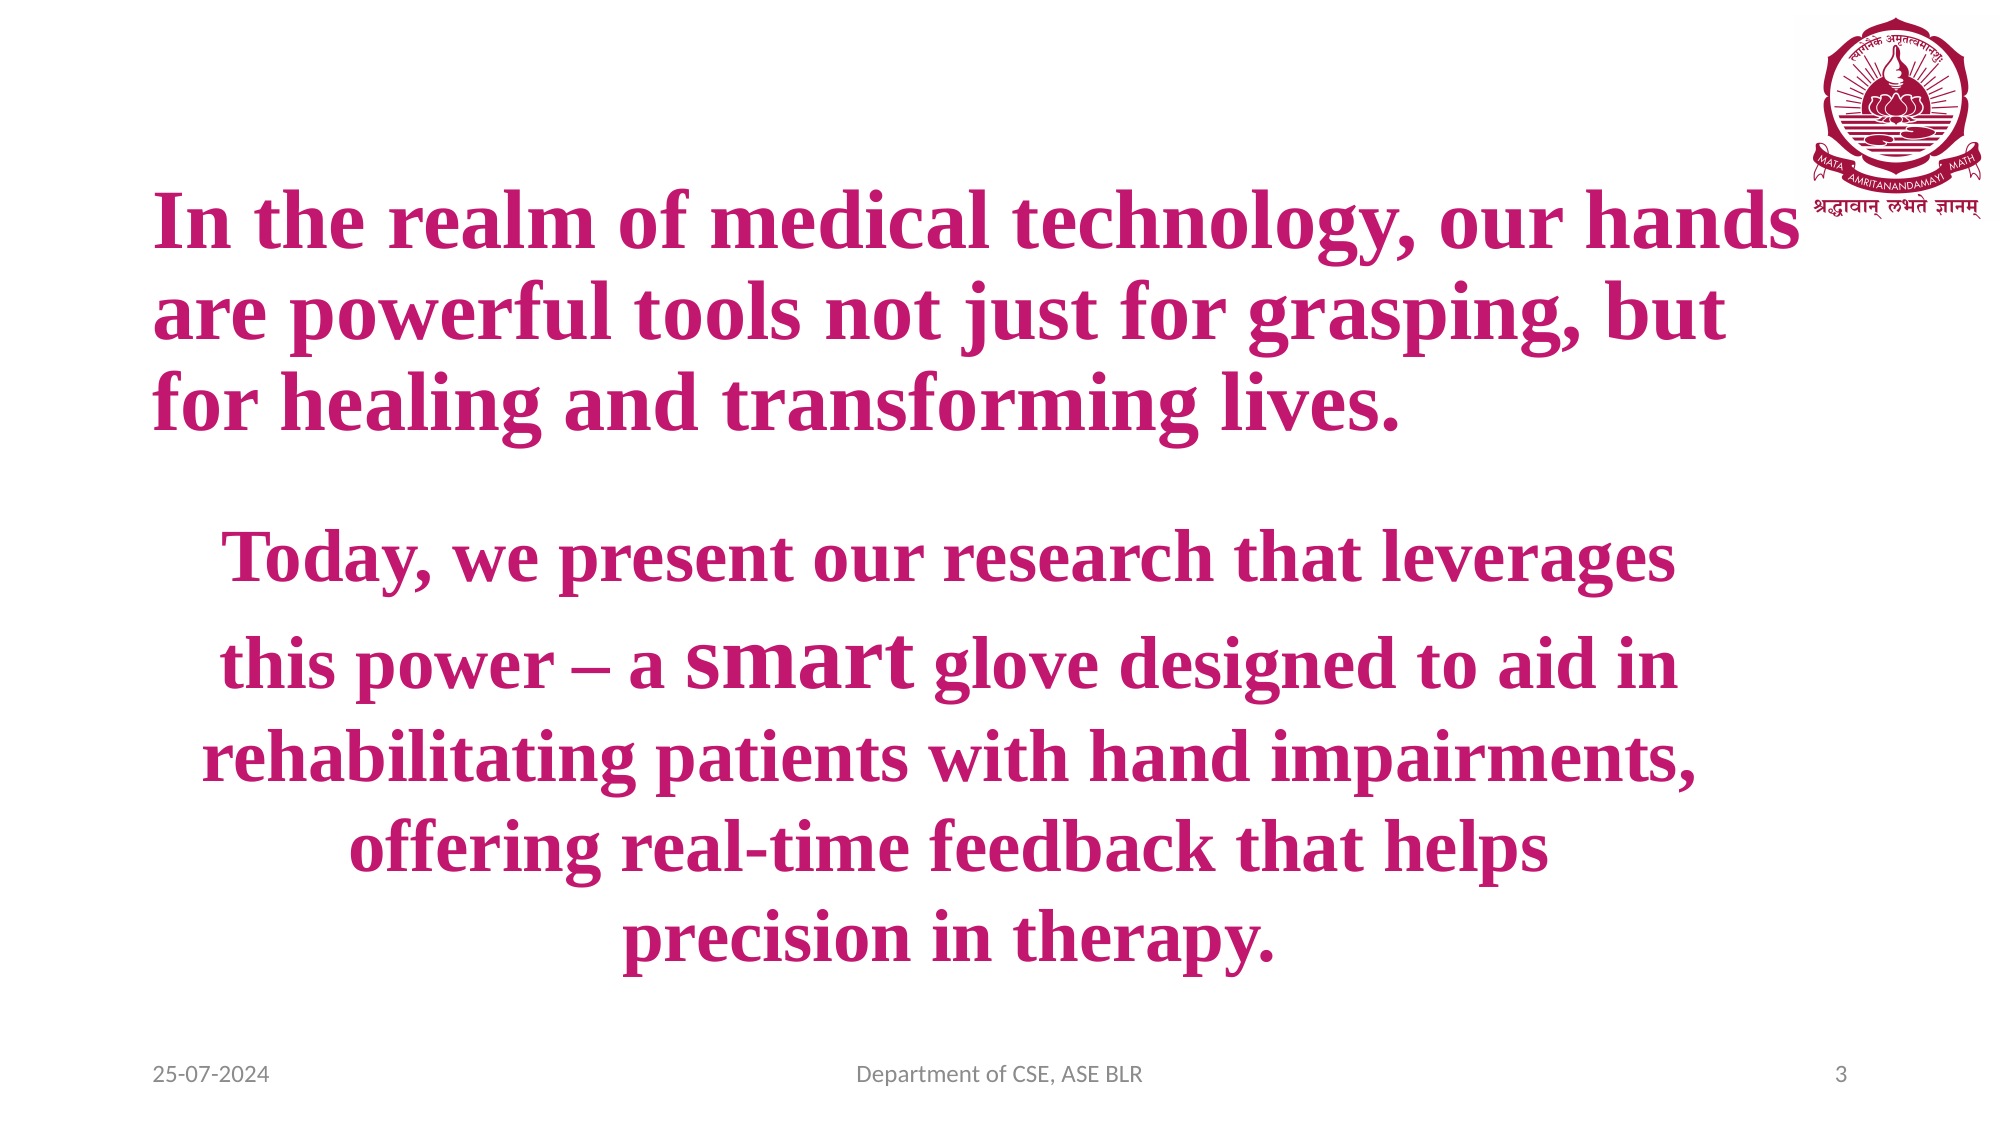

# In the realm of medical technology, our hands are powerful tools not just for grasping, but for healing and transforming lives.

Today, we present our research that leverages this power – a smart glove designed to aid in rehabilitating patients with hand impairments, offering real-time feedback that helps precision in therapy.
25-07-2024
Department of CSE, ASE BLR
3